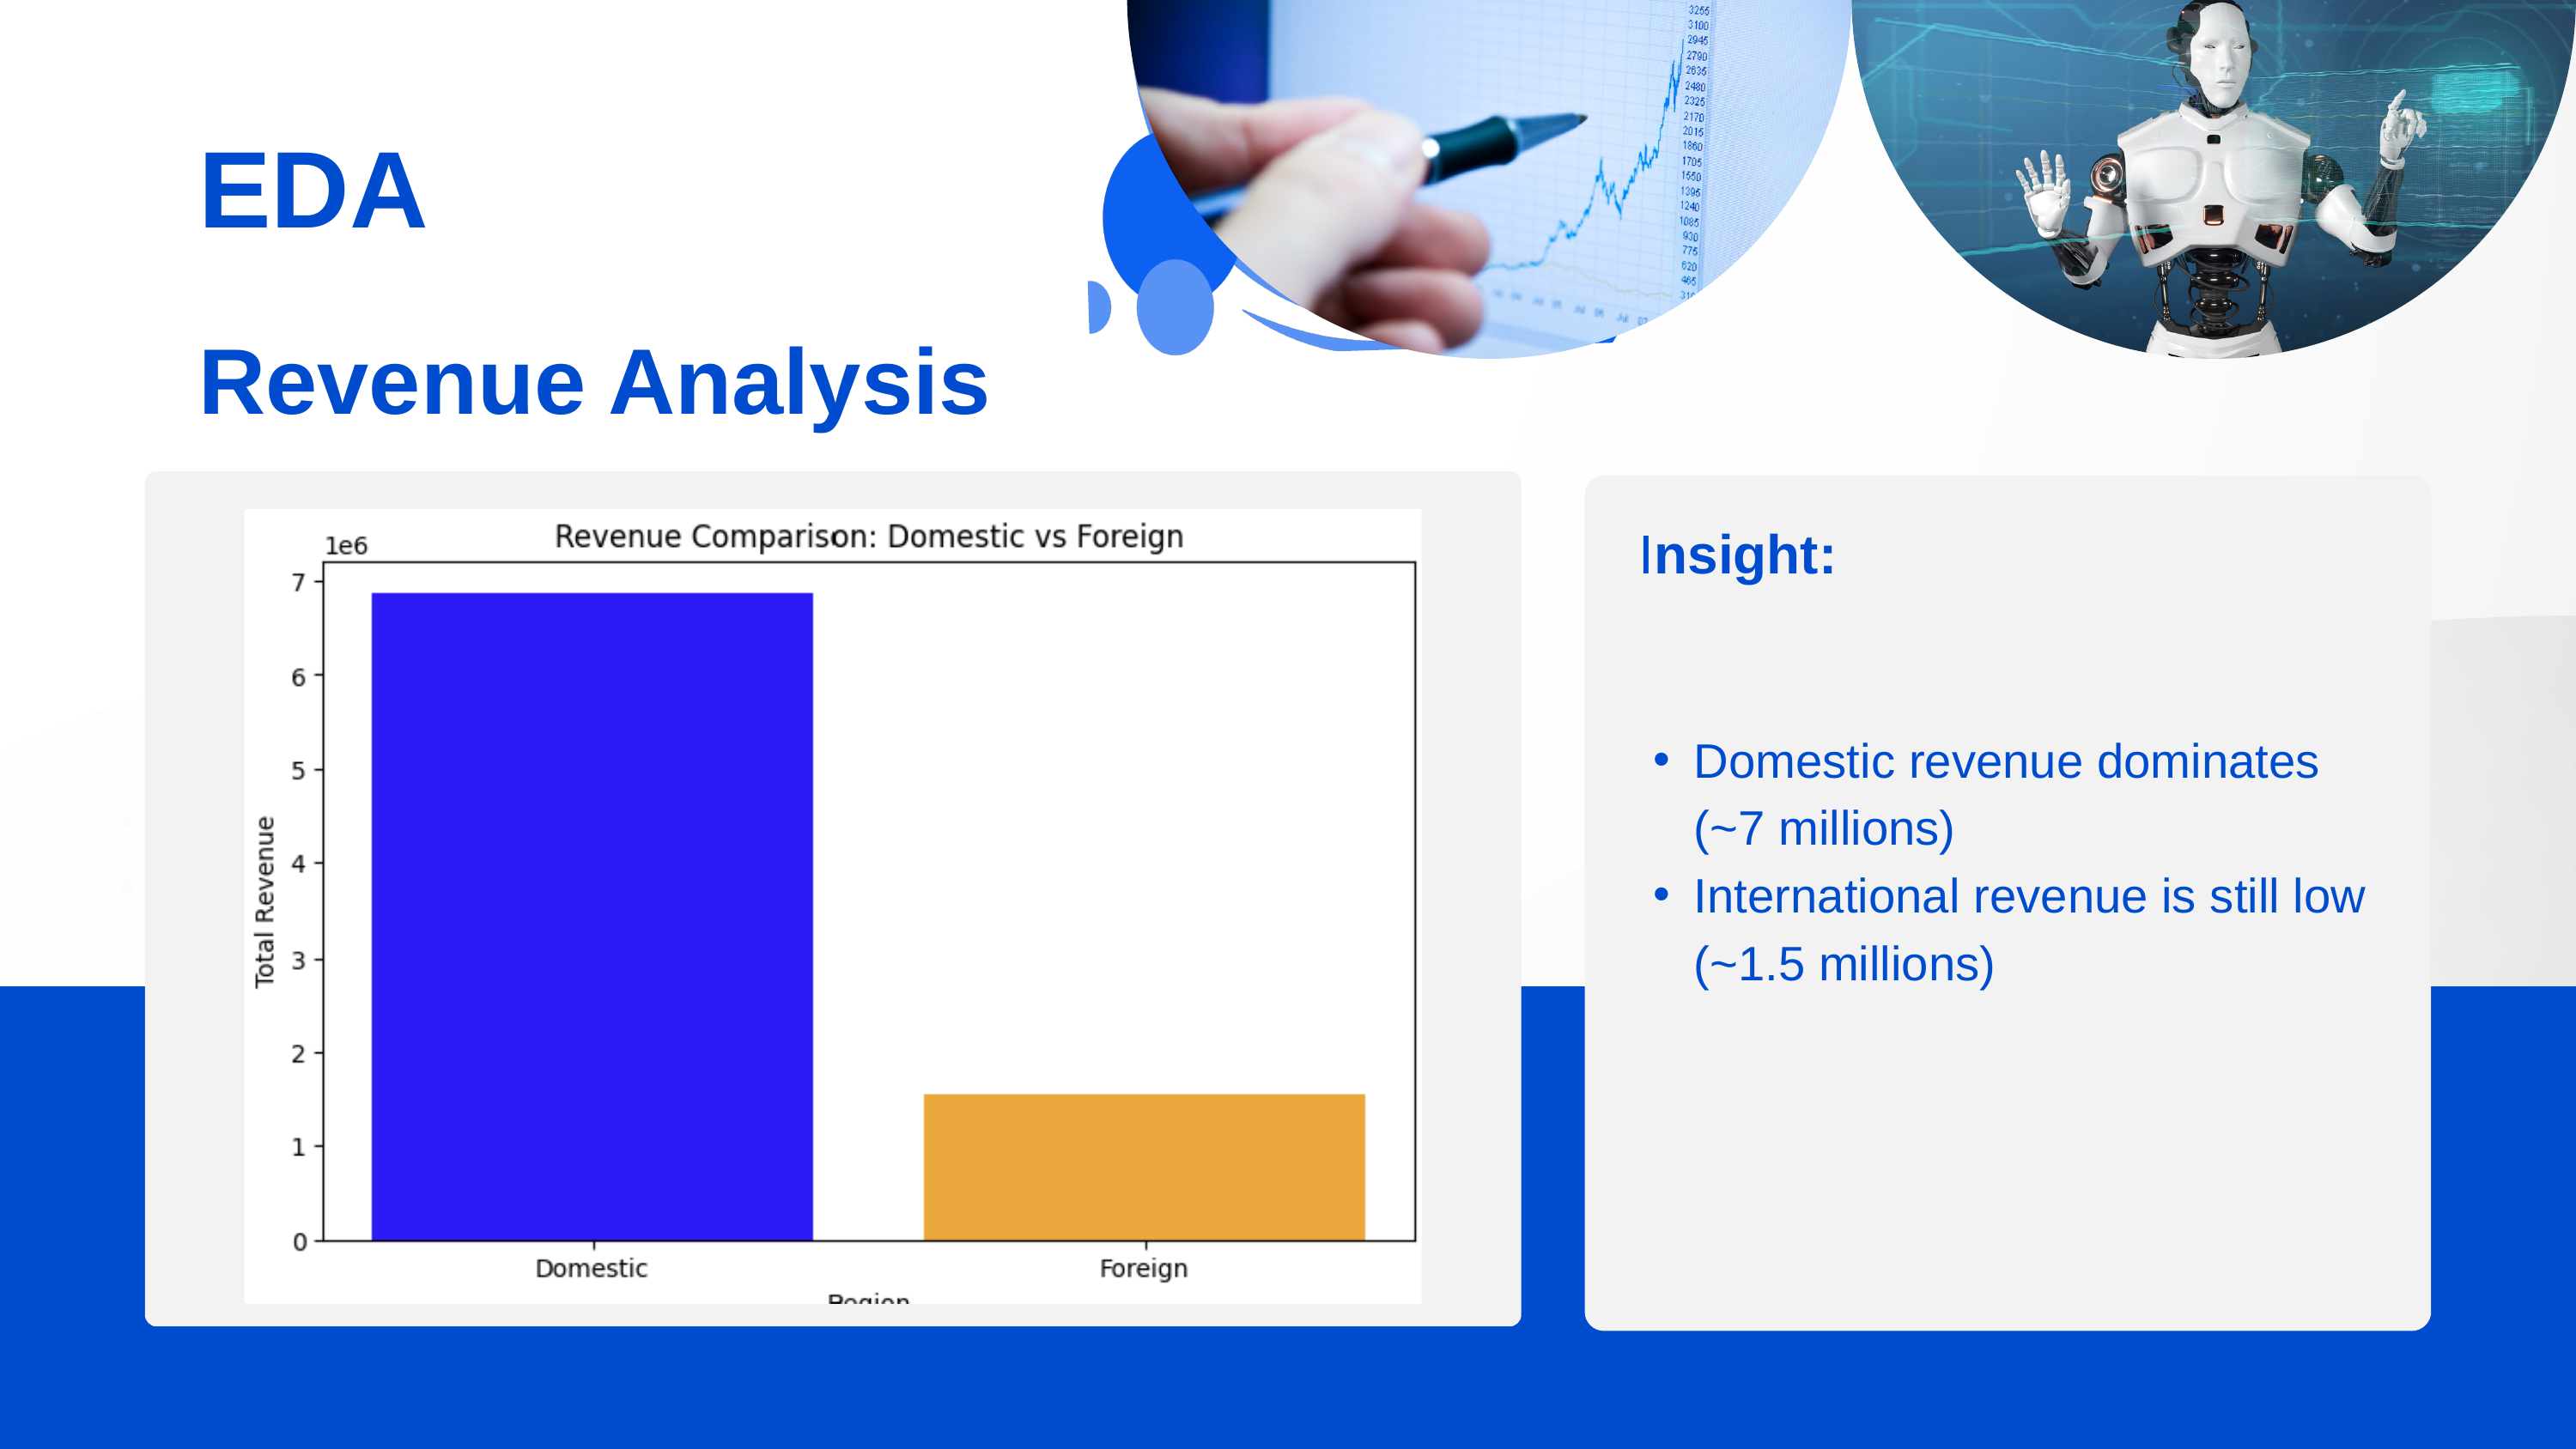

EDA
Revenue Analysis

Insight:

Domestic revenue dominates (~7 millions)
International revenue is still low (~1.5 millions)